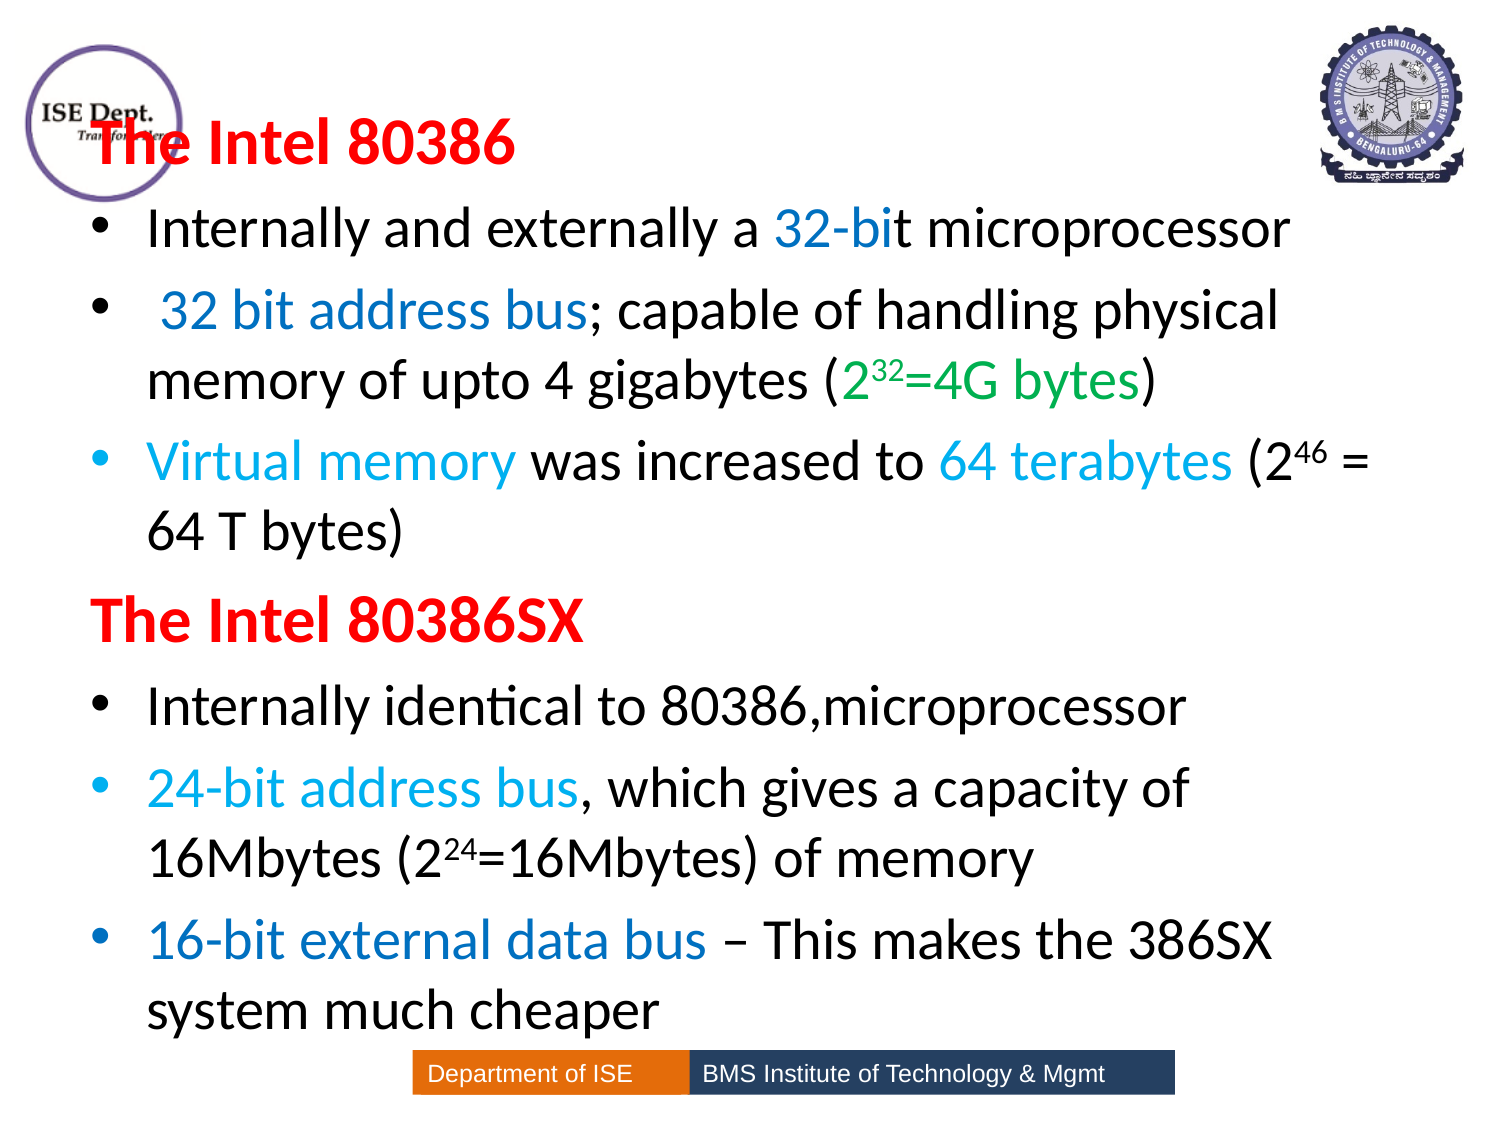

The Intel 80386
Internally and externally a 32-bit microprocessor
 32 bit address bus; capable of handling physical memory of upto 4 gigabytes (232=4G bytes)
Virtual memory was increased to 64 terabytes (246 = 64 T bytes)
The Intel 80386SX
Internally identical to 80386,microprocessor
24-bit address bus, which gives a capacity of 16Mbytes (224=16Mbytes) of memory
16-bit external data bus – This makes the 386SX system much cheaper

MP, CSE, VCET